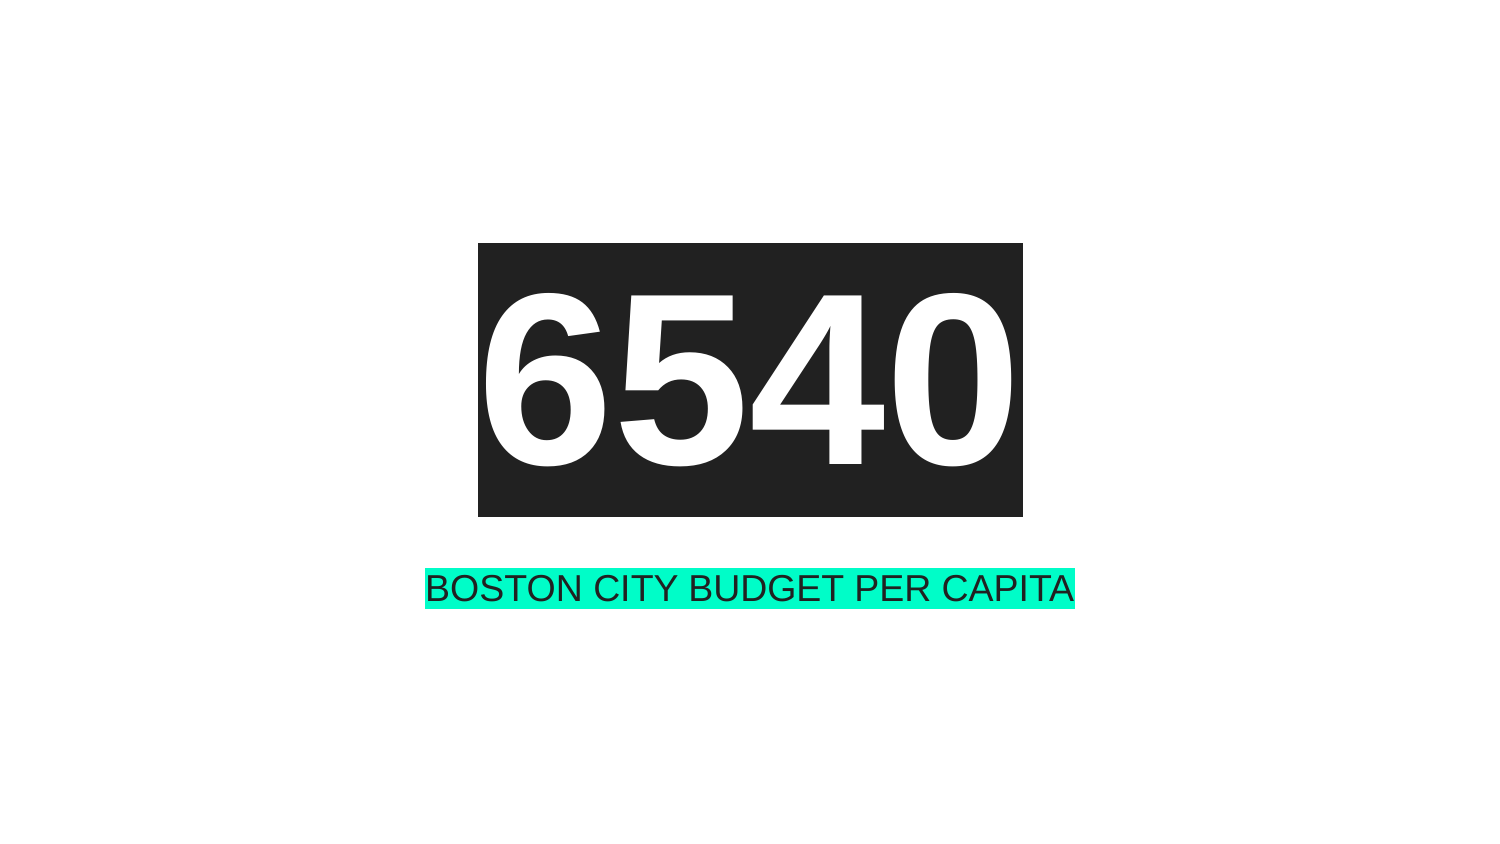

# 6540
BOSTON CITY BUDGET PER CAPITA